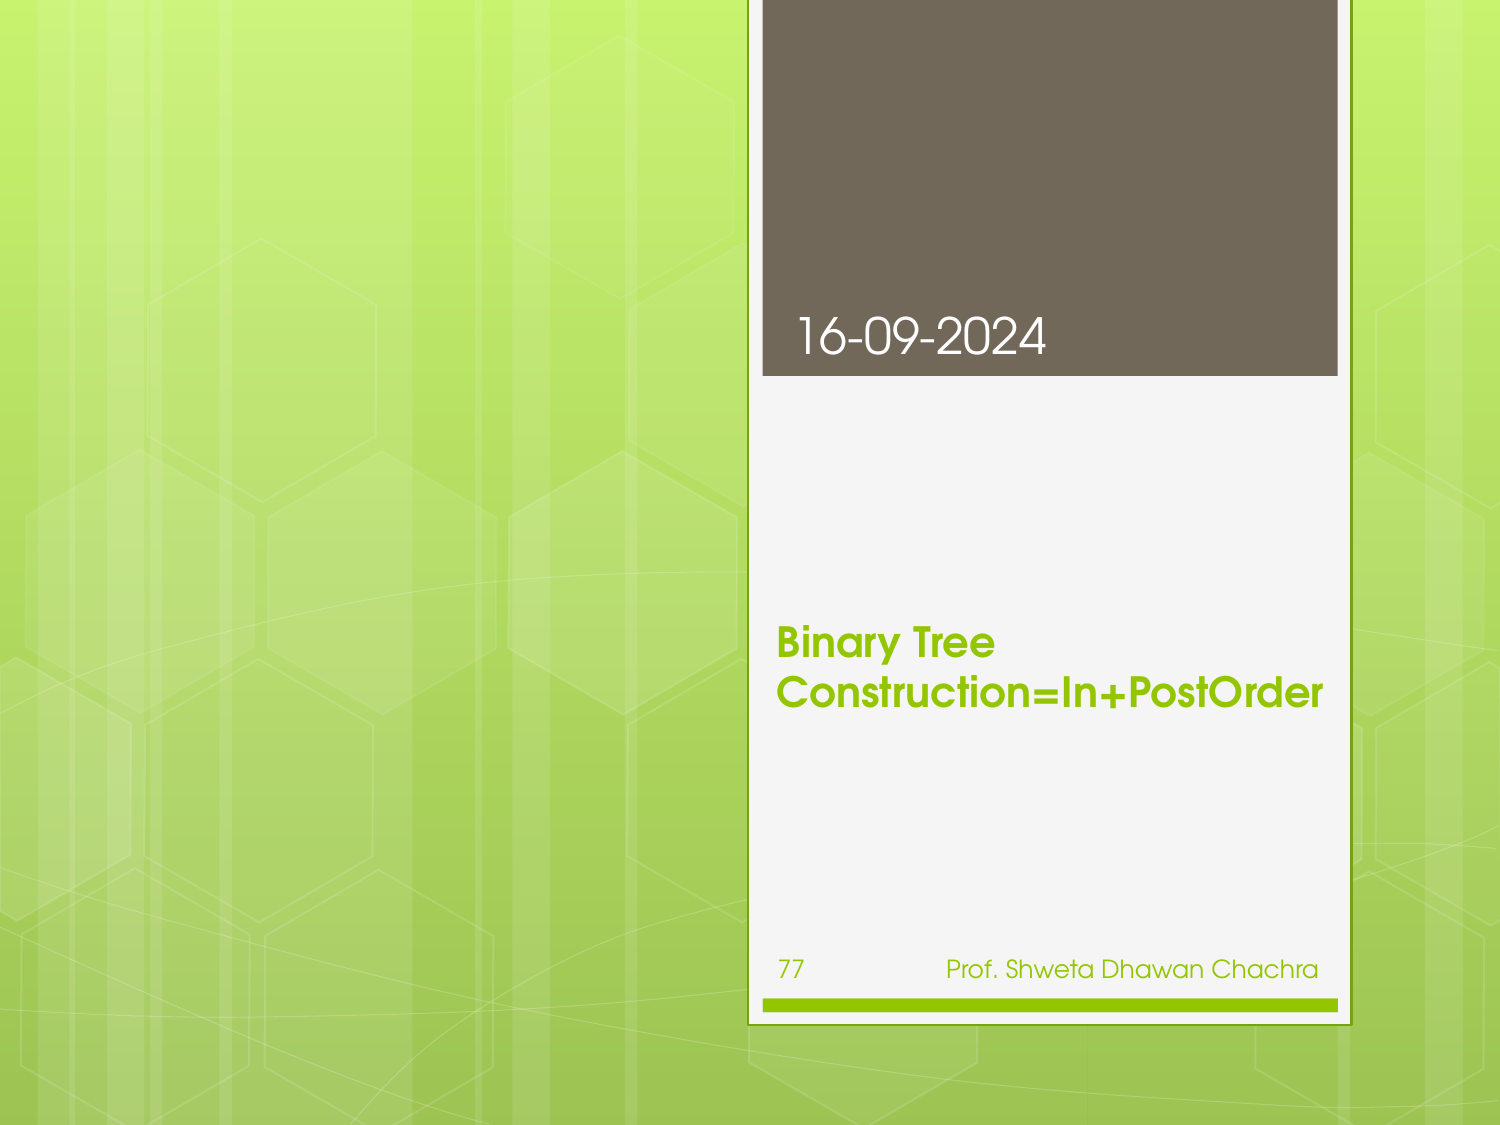

16-09-2024
# Binary Tree Construction=In+PostOrder

77
Prof. Shweta Dhawan Chachra